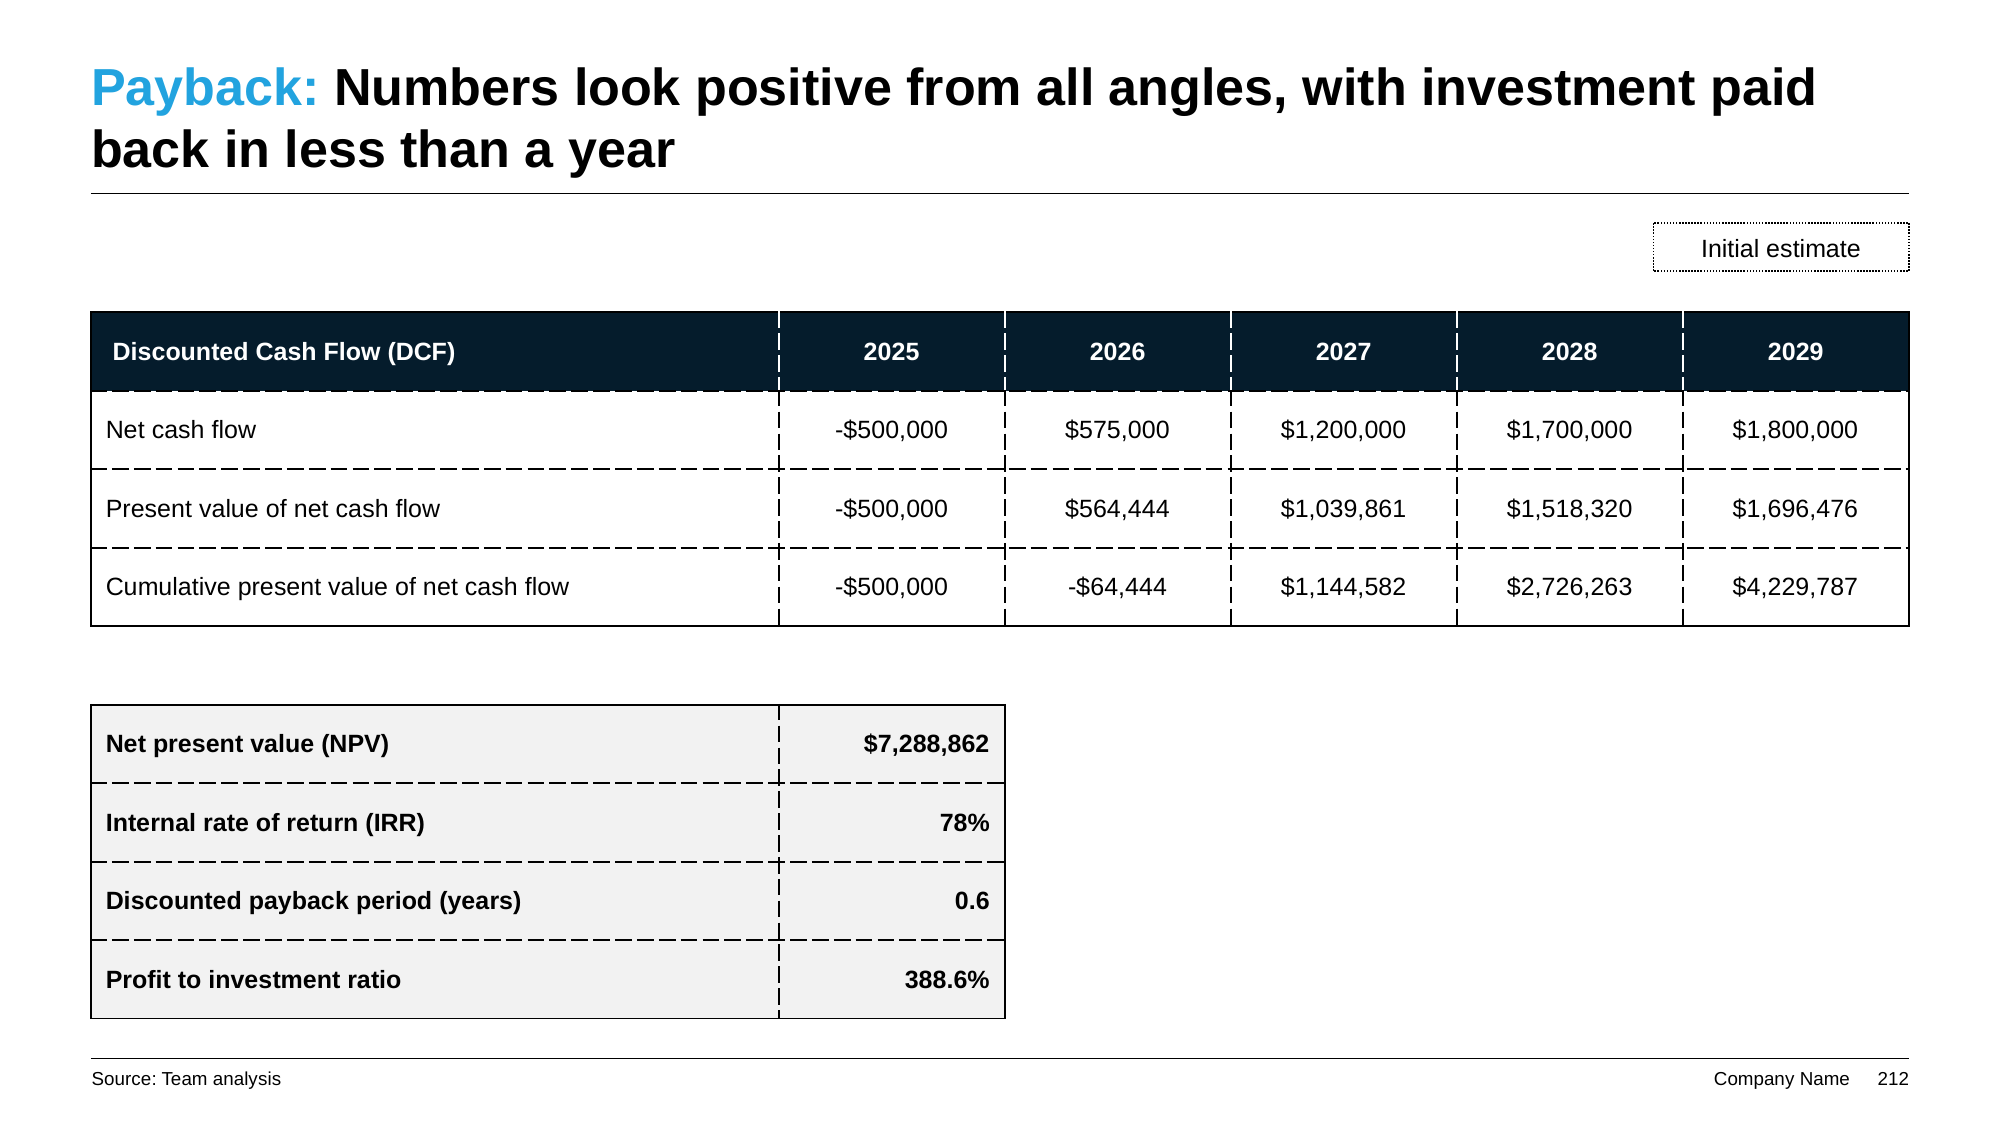

# Payback: Numbers look positive from all angles, with investment paid back in less than a year
Initial estimate
| Discounted Cash Flow (DCF) | 2025 | 2026 | 2027 | 2028 | 2029 |
| --- | --- | --- | --- | --- | --- |
| Net cash flow | -$500,000 | $575,000 | $1,200,000 | $1,700,000 | $1,800,000 |
| Present value of net cash flow | -$500,000 | $564,444 | $1,039,861 | $1,518,320 | $1,696,476 |
| Cumulative present value of net cash flow | -$500,000 | -$64,444 | $1,144,582 | $2,726,263 | $4,229,787 |
|  |  |  |  |  |  |
| Net present value (NPV) | $7,288,862 |  |  |  |  |
| Internal rate of return (IRR) | 78% |  |  |  |  |
| Discounted payback period (years) | 0.6 |  |  |  |  |
| Profit to investment ratio | 388.6% |  |  |  |  |
Source: Team analysis